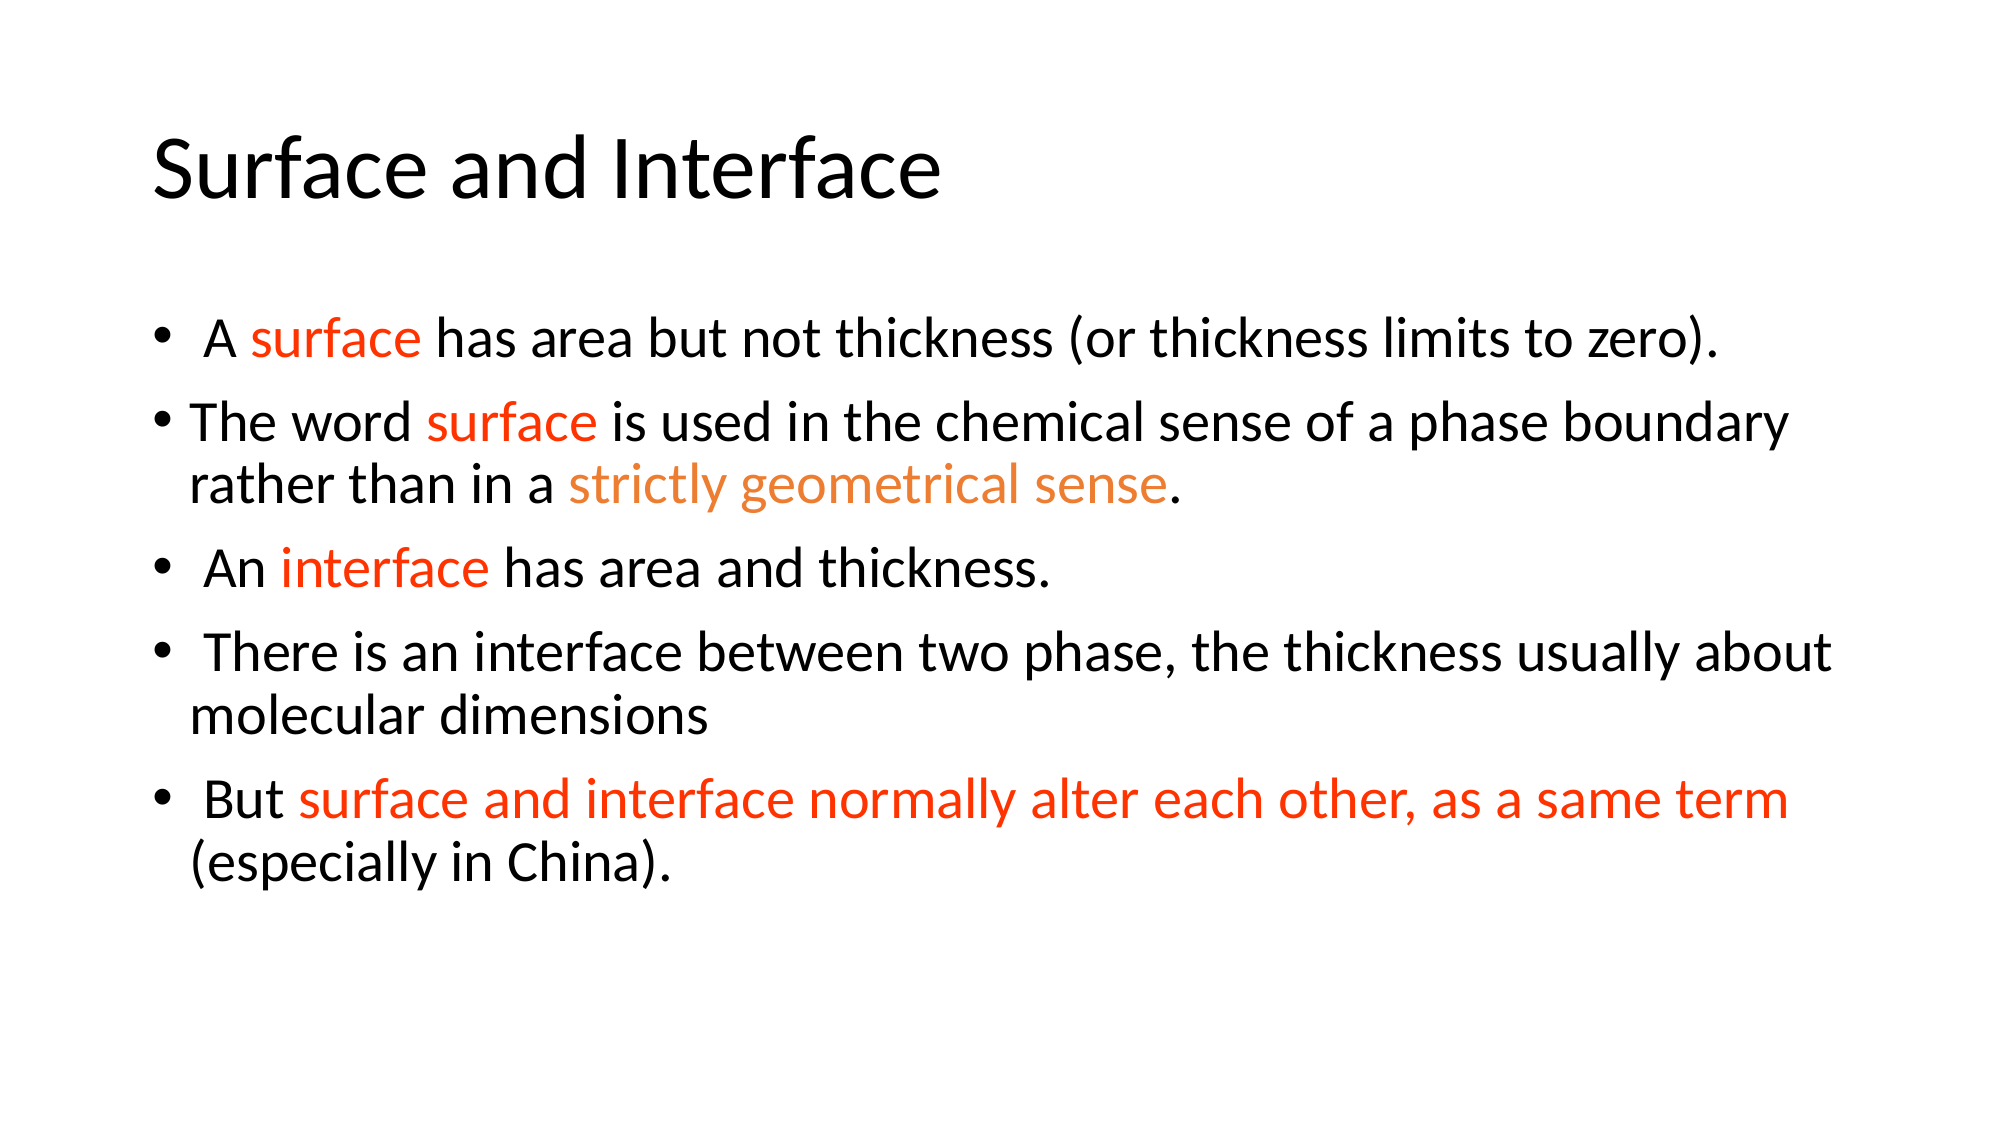

# Surface and Interface
 A surface has area but not thickness (or thickness limits to zero).
The word surface is used in the chemical sense of a phase boundary rather than in a strictly geometrical sense.
 An interface has area and thickness.
 There is an interface between two phase, the thickness usually about molecular dimensions
 But surface and interface normally alter each other, as a same term (especially in China).